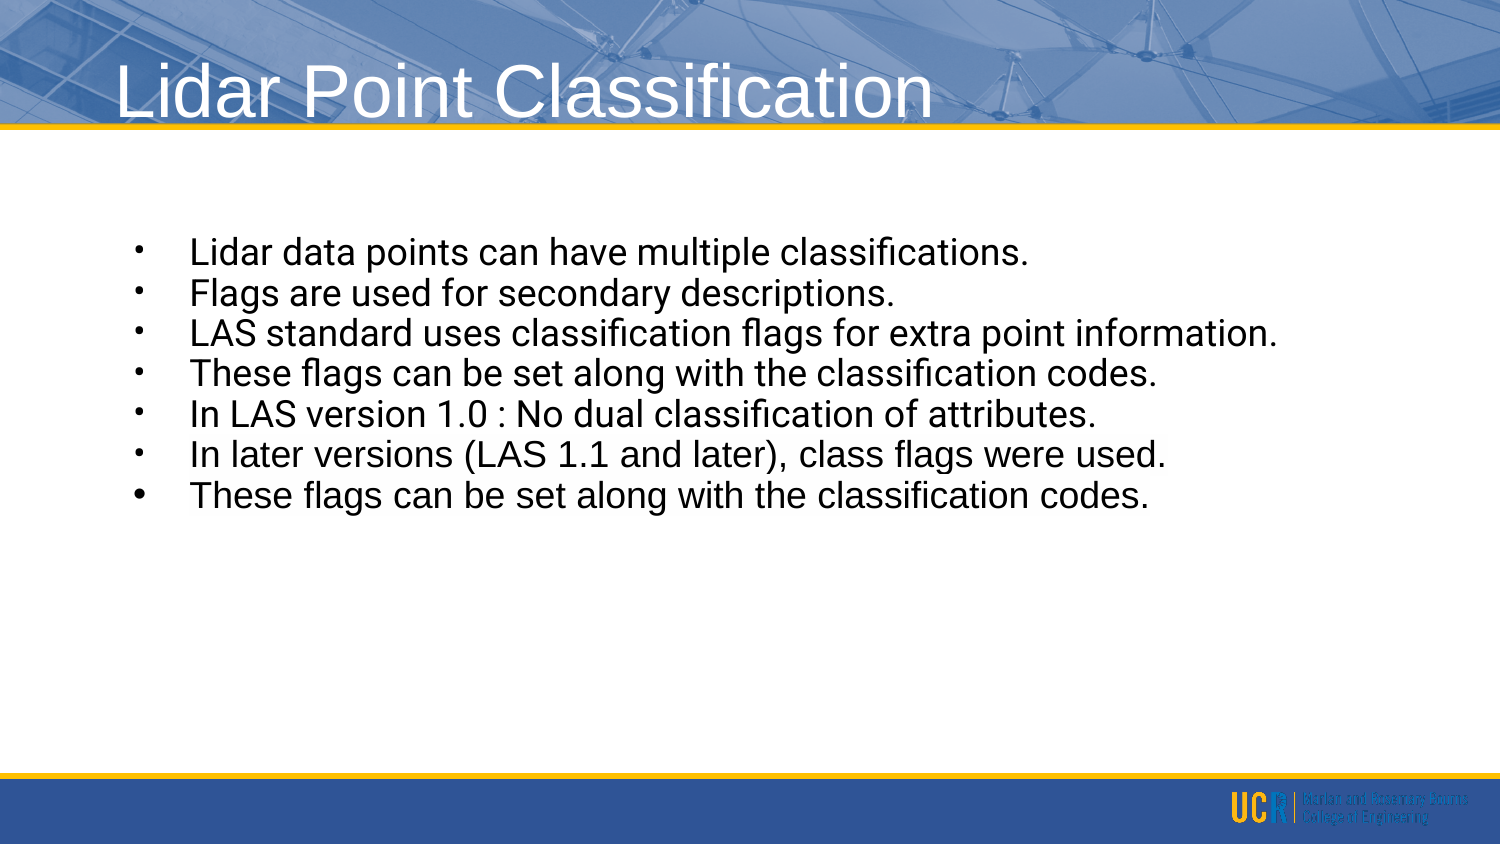

# Lidar Point Classification

Lidar data points can have multiple classifications.
Flags are used for secondary descriptions.
LAS standard uses classification flags for extra point information.
These flags can be set along with the classification codes.
In LAS version 1.0 : No dual classification of attributes.
In later versions (LAS 1.1 and later), class flags were used.
These flags can be set along with the classification codes.